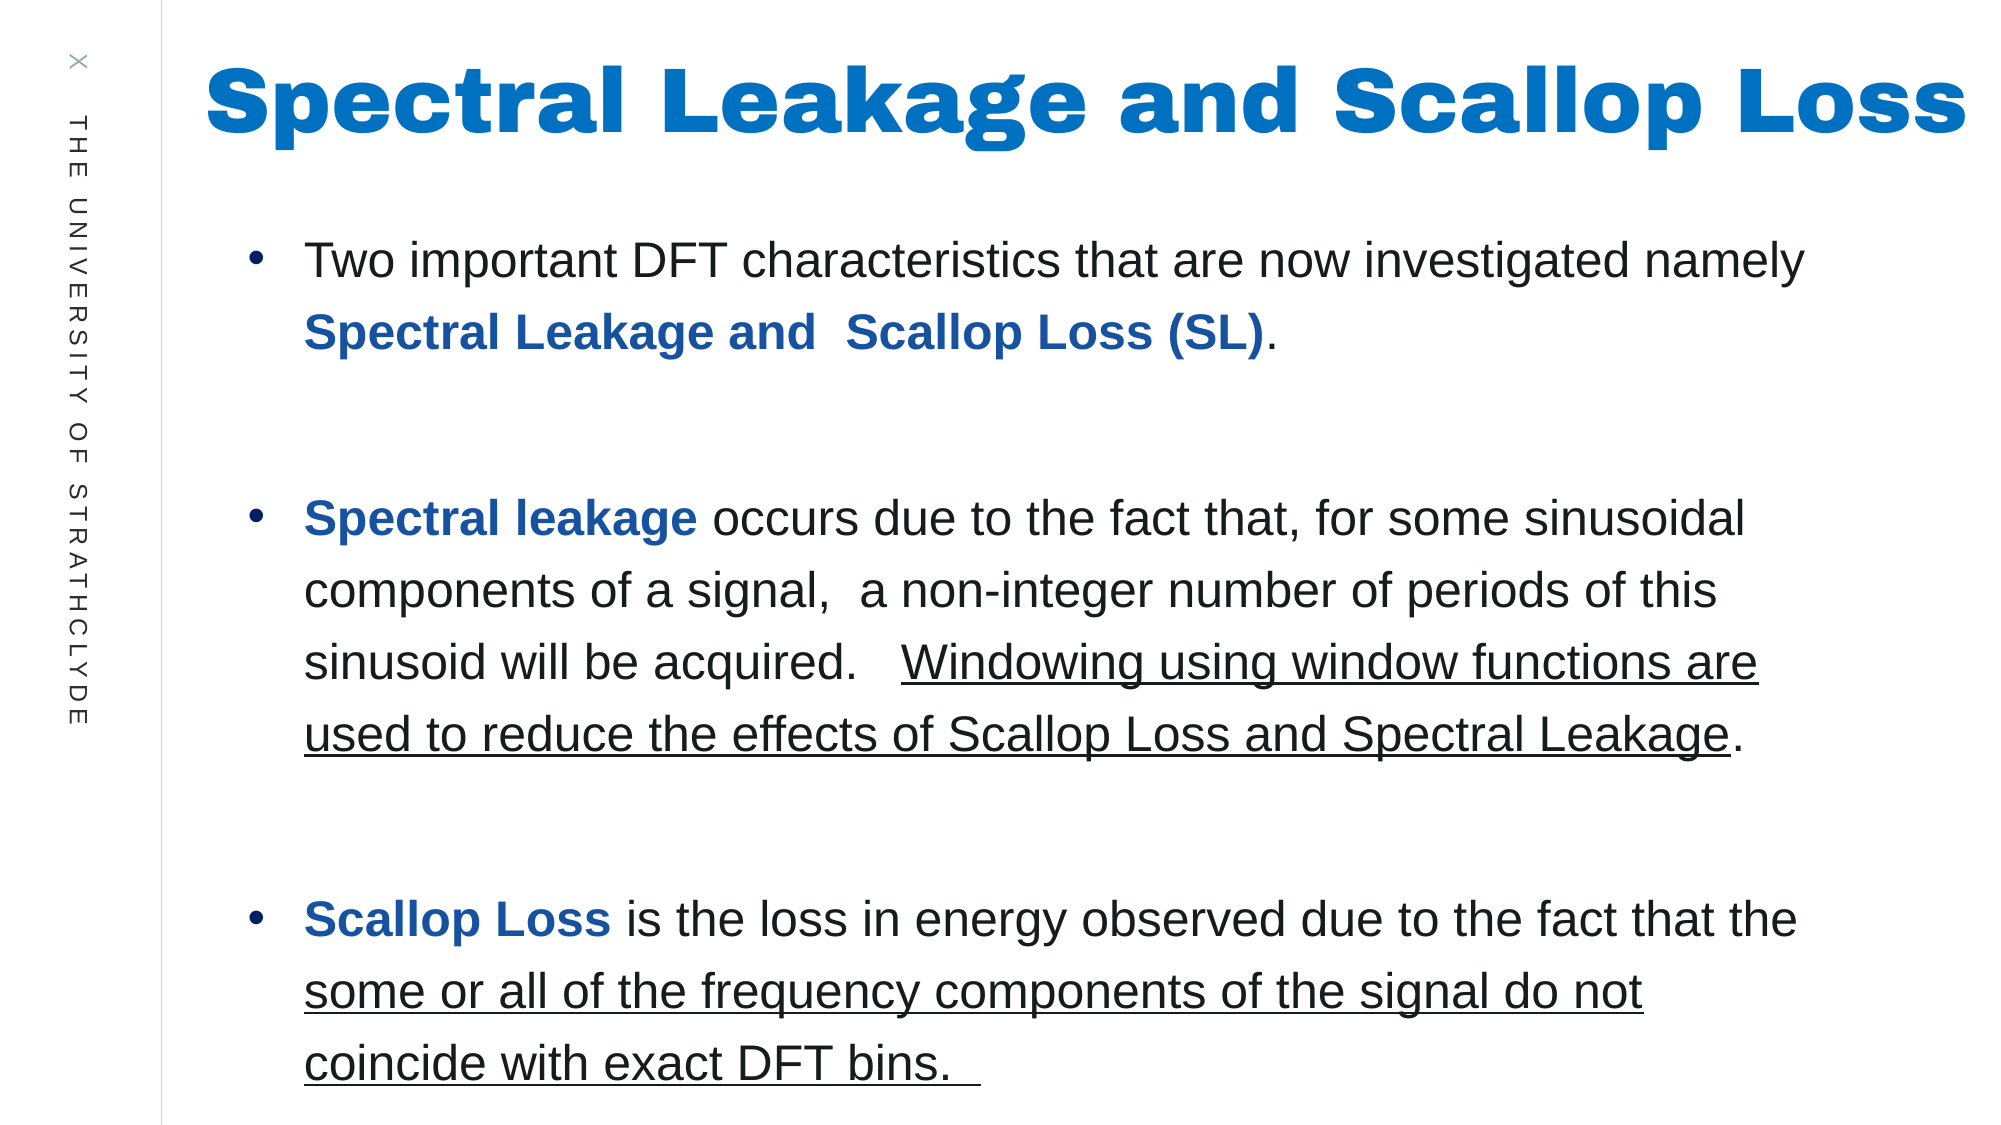

Spectral Leakage and Scallop Loss
Two important DFT characteristics that are now investigated namely Spectral Leakage and  Scallop Loss (SL).

Spectral leakage occurs due to the fact that, for some sinusoidal components of a signal,  a non-integer number of periods of this sinusoid will be acquired.   Windowing using window functions are used to reduce the effects of Scallop Loss and Spectral Leakage.

Scallop Loss is the loss in energy observed due to the fact that the some or all of the frequency components of the signal do not coincide with exact DFT bins.